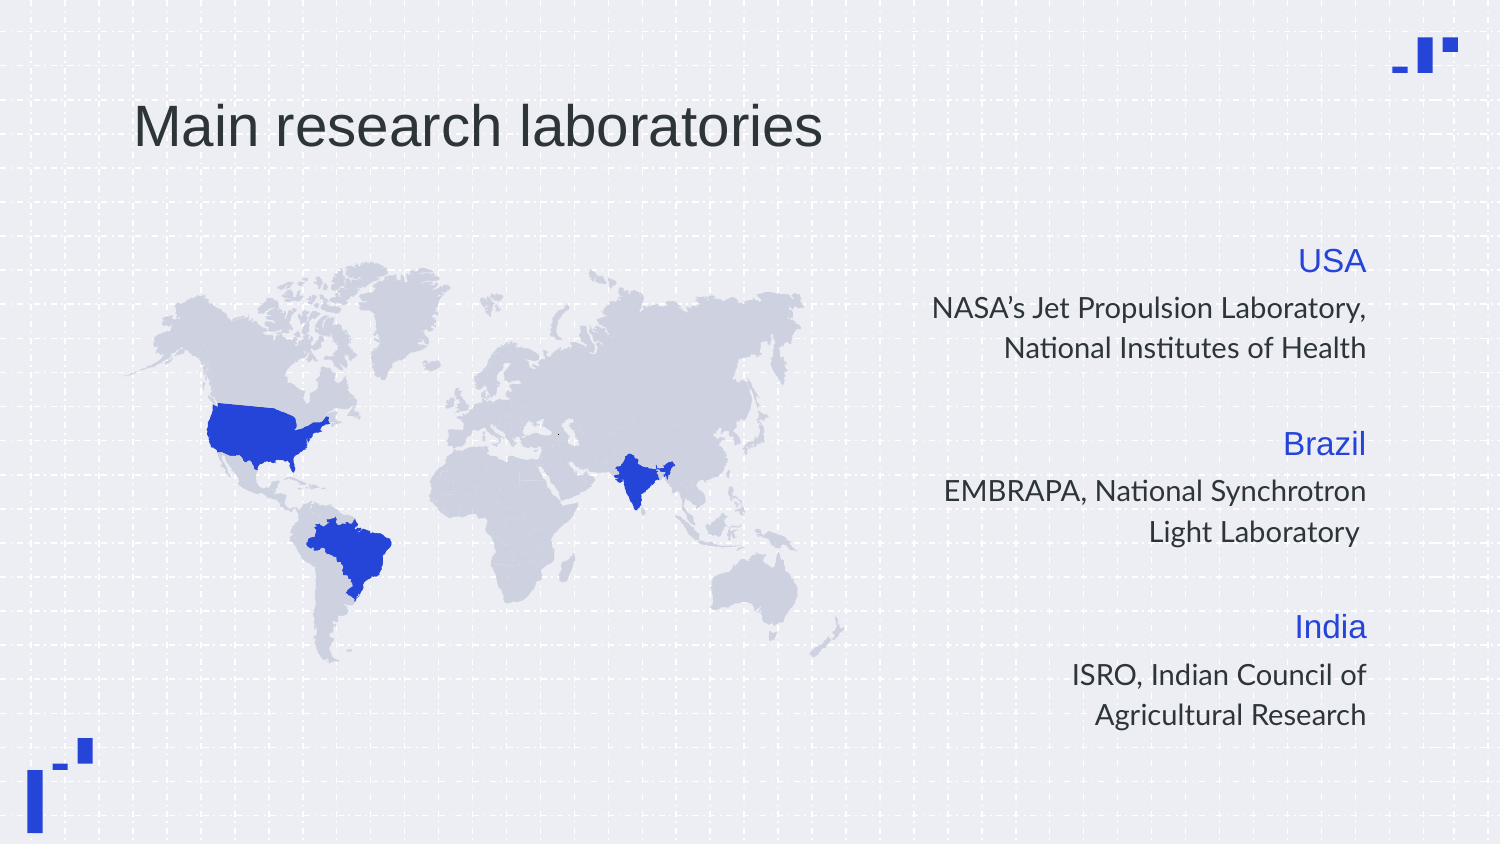

# Main research laboratories
USA

NASA’s Jet Propulsion Laboratory, National Institutes of Health
Brazil
EMBRAPA, National Synchrotron Light Laboratory
India
ISRO, Indian Council of Agricultural Research